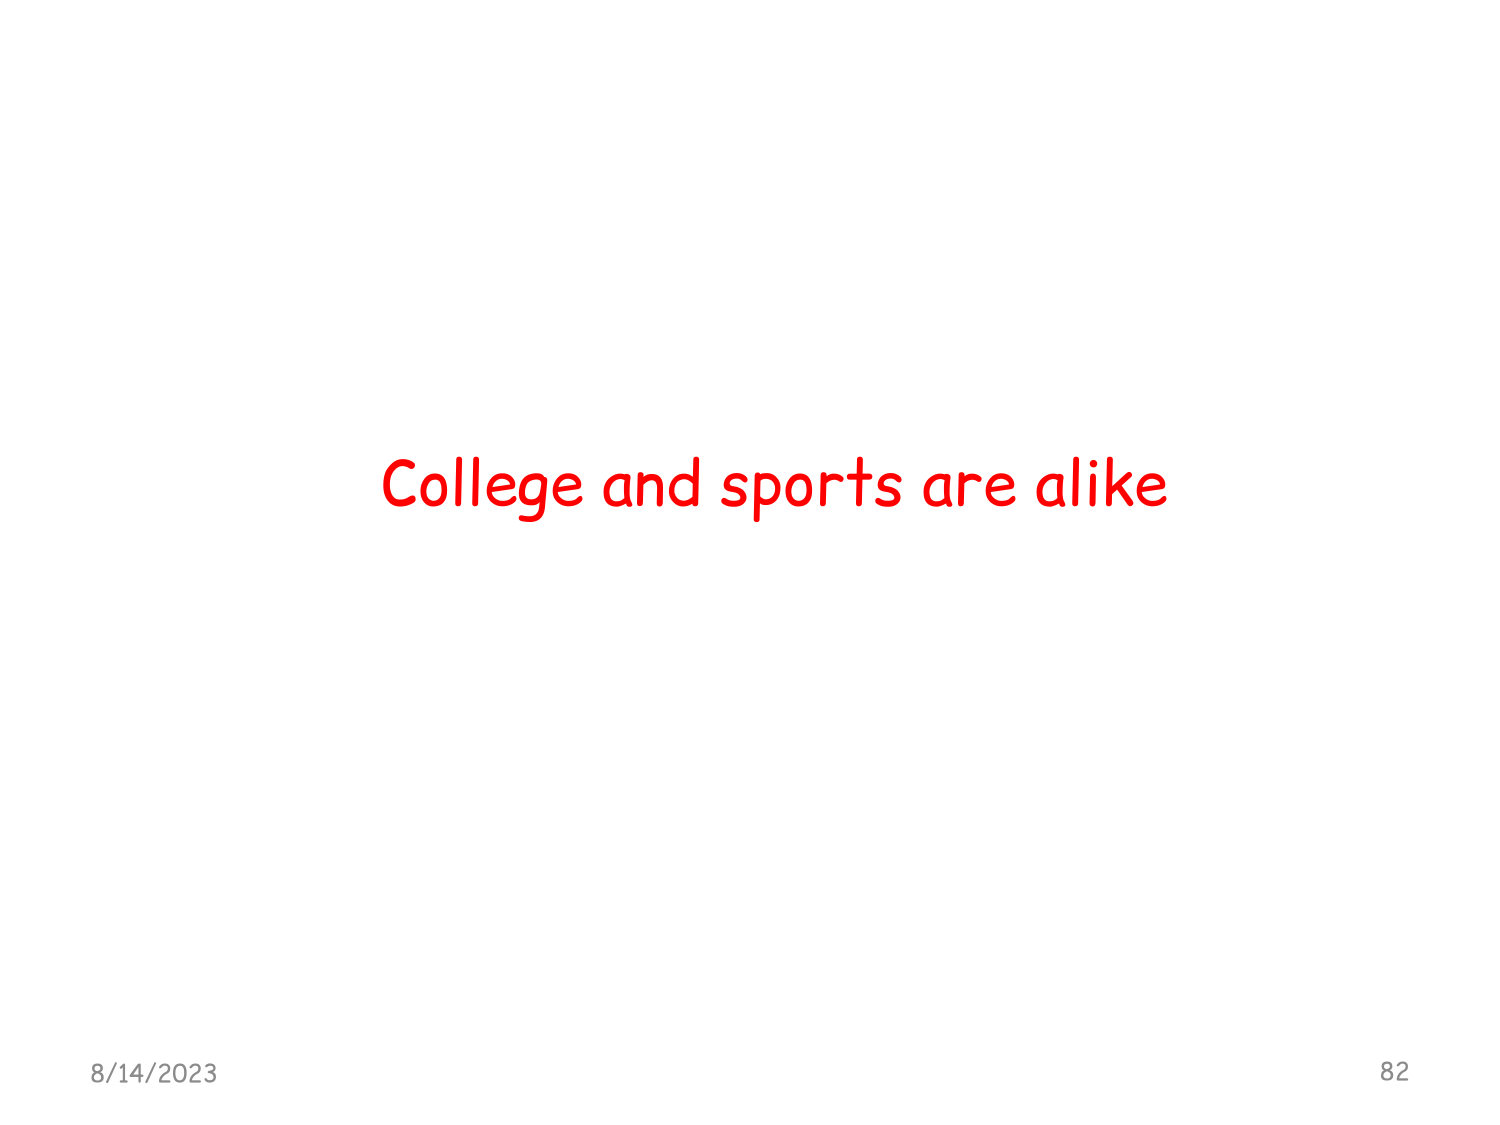

# College and sports are alike
8/14/2023
82